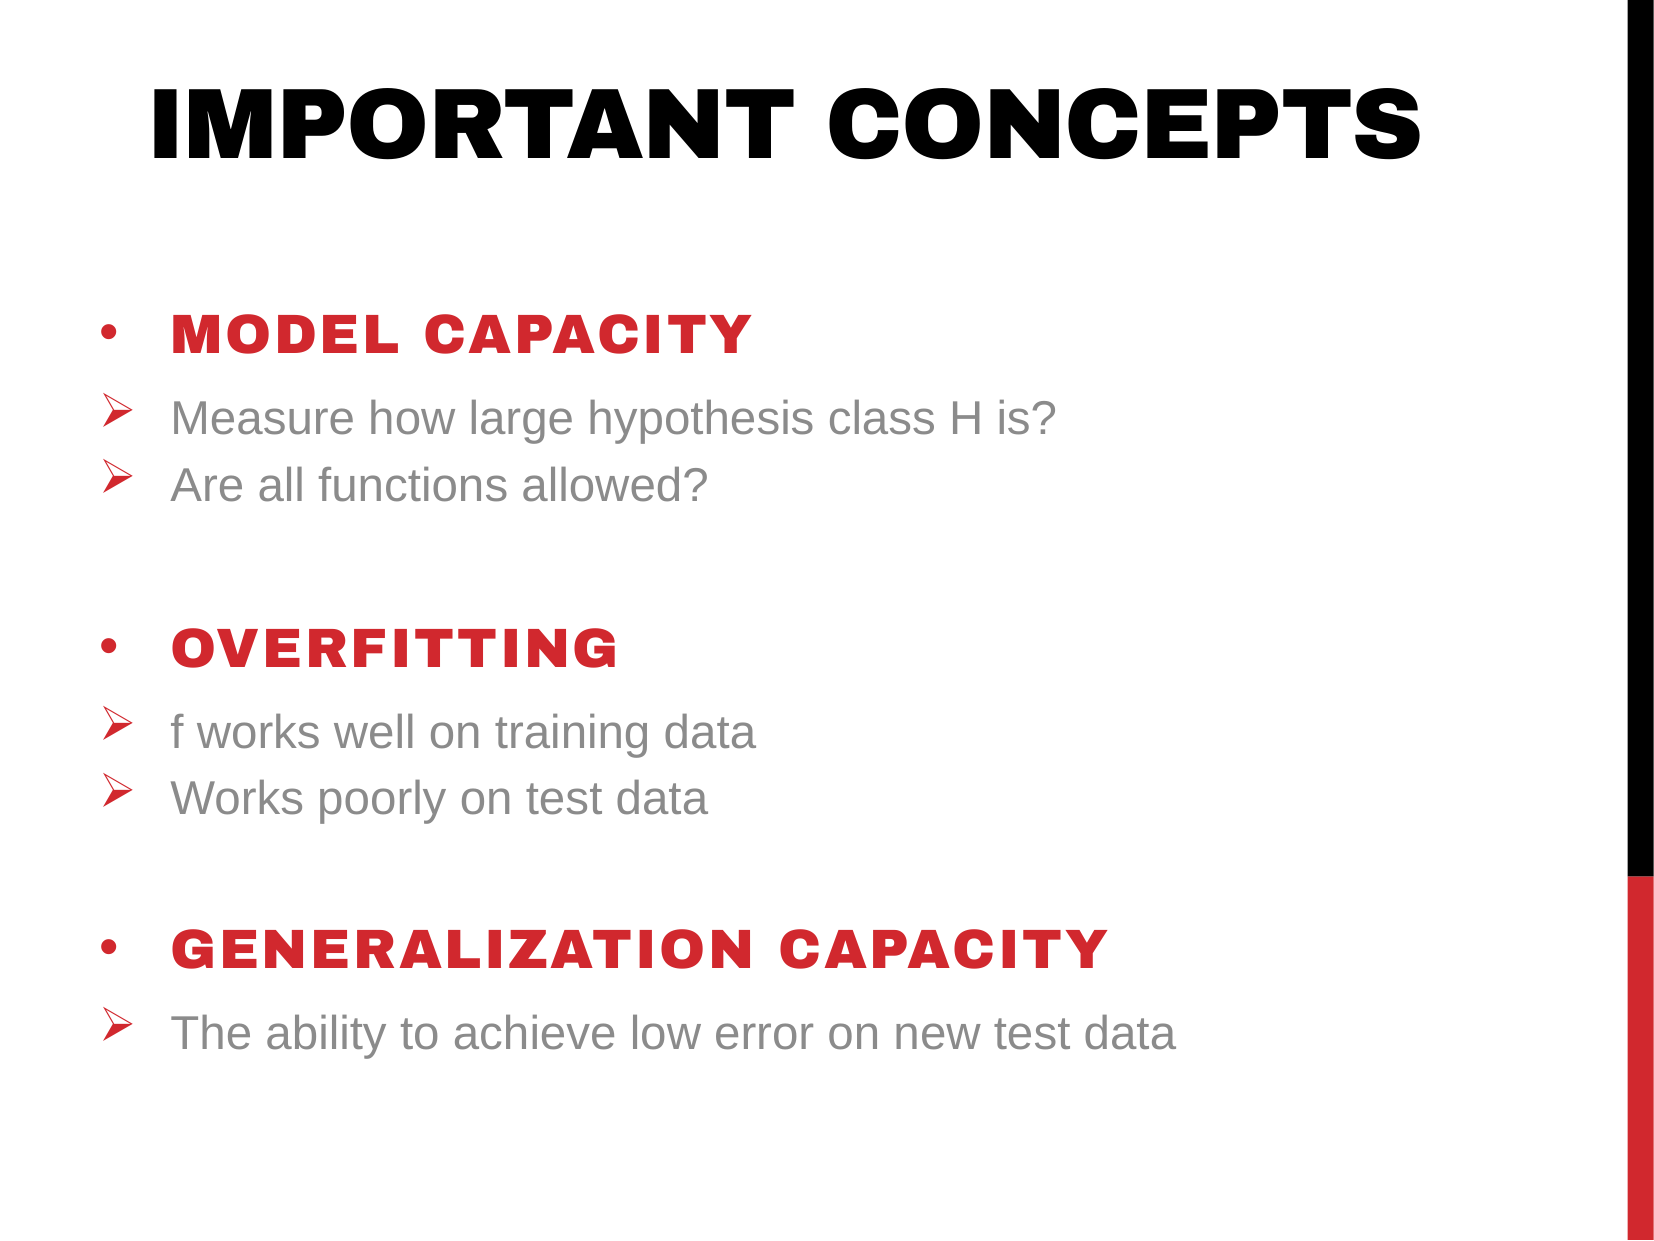

# Important Concepts
Model capacity
Measure how large hypothesis class H is?
Are all functions allowed?

Overfitting
f works well on training data
Works poorly on test data

Generalization capacity
The ability to achieve low error on new test data